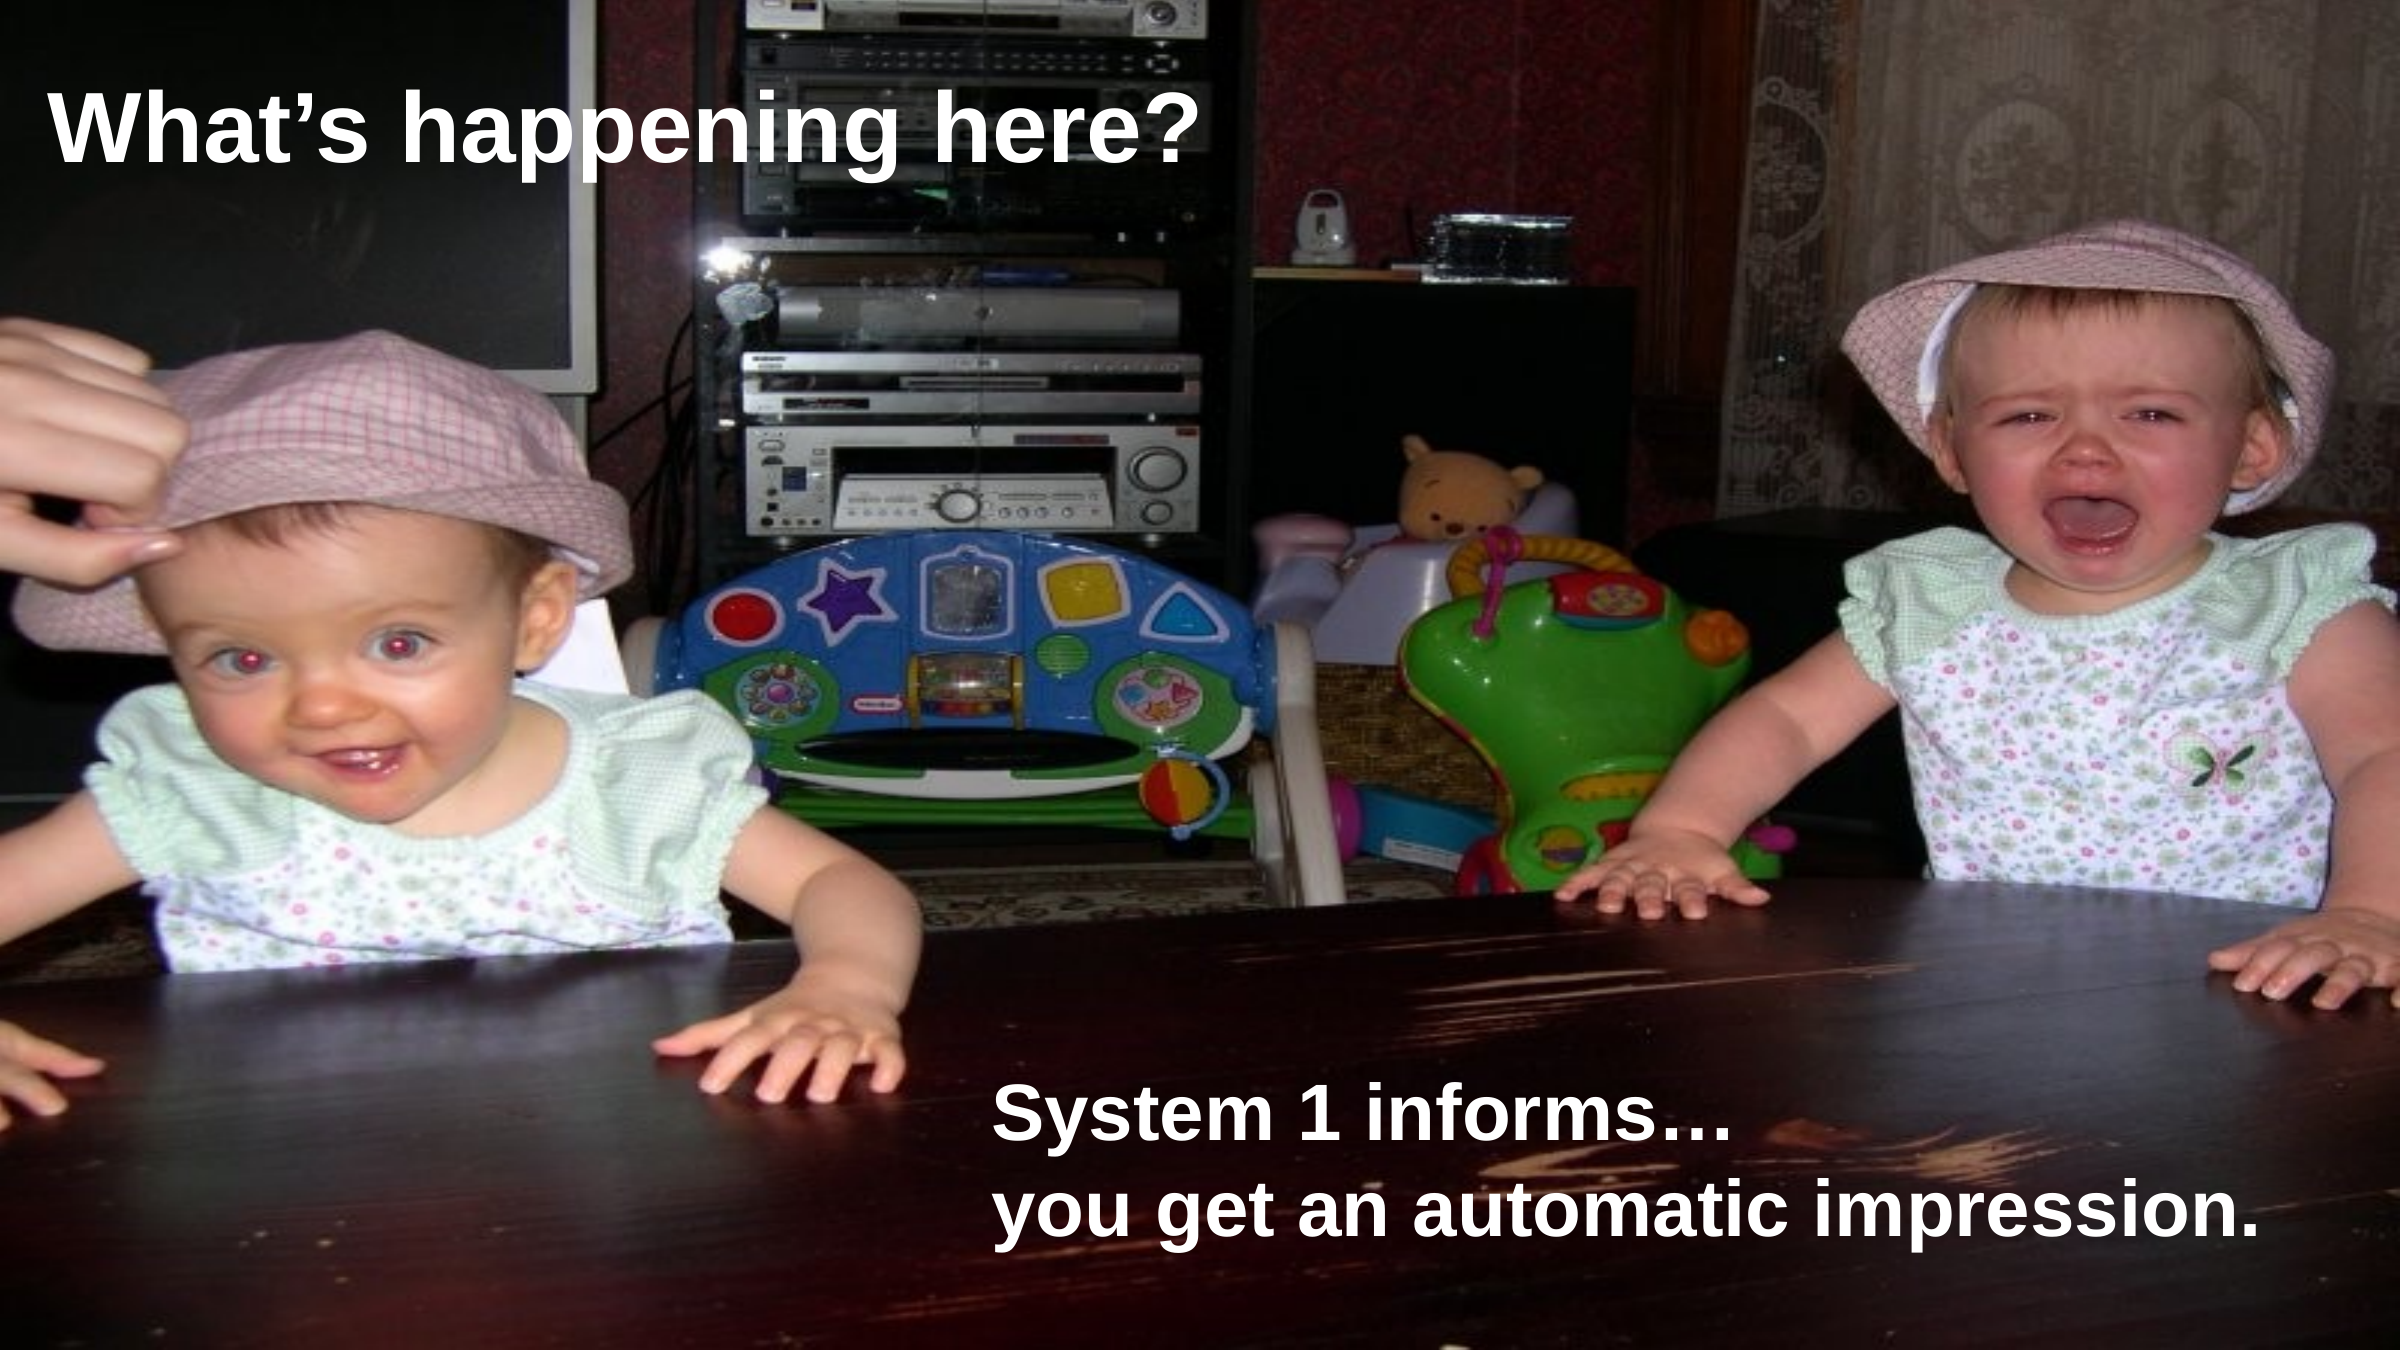

What’s happening here?
System 1 informs…
you get an automatic impression.